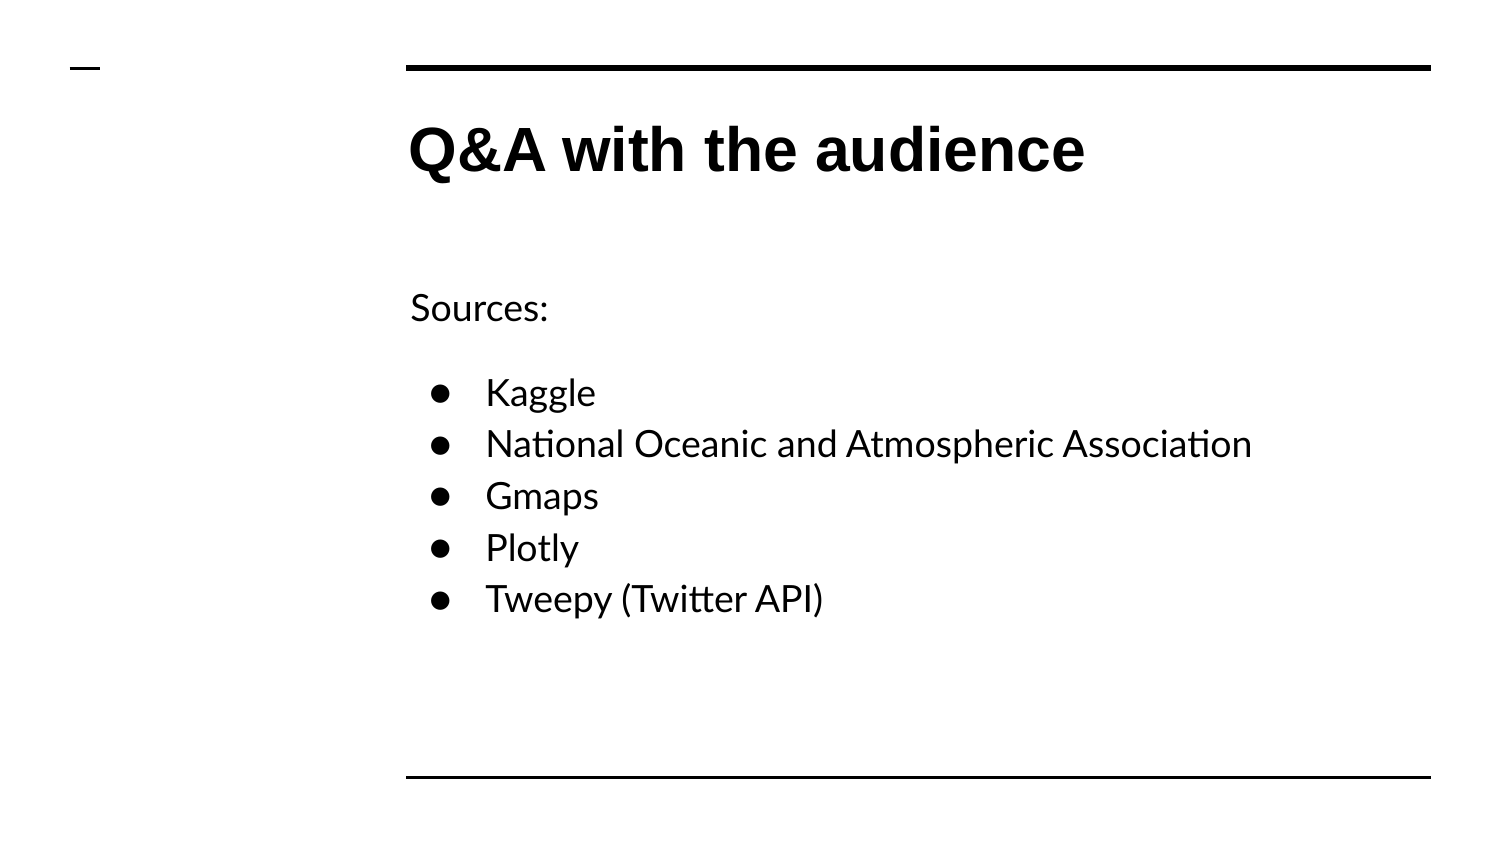

# Q&A with the audience
Sources:
Kaggle
National Oceanic and Atmospheric Association
Gmaps
Plotly
Tweepy (Twitter API)